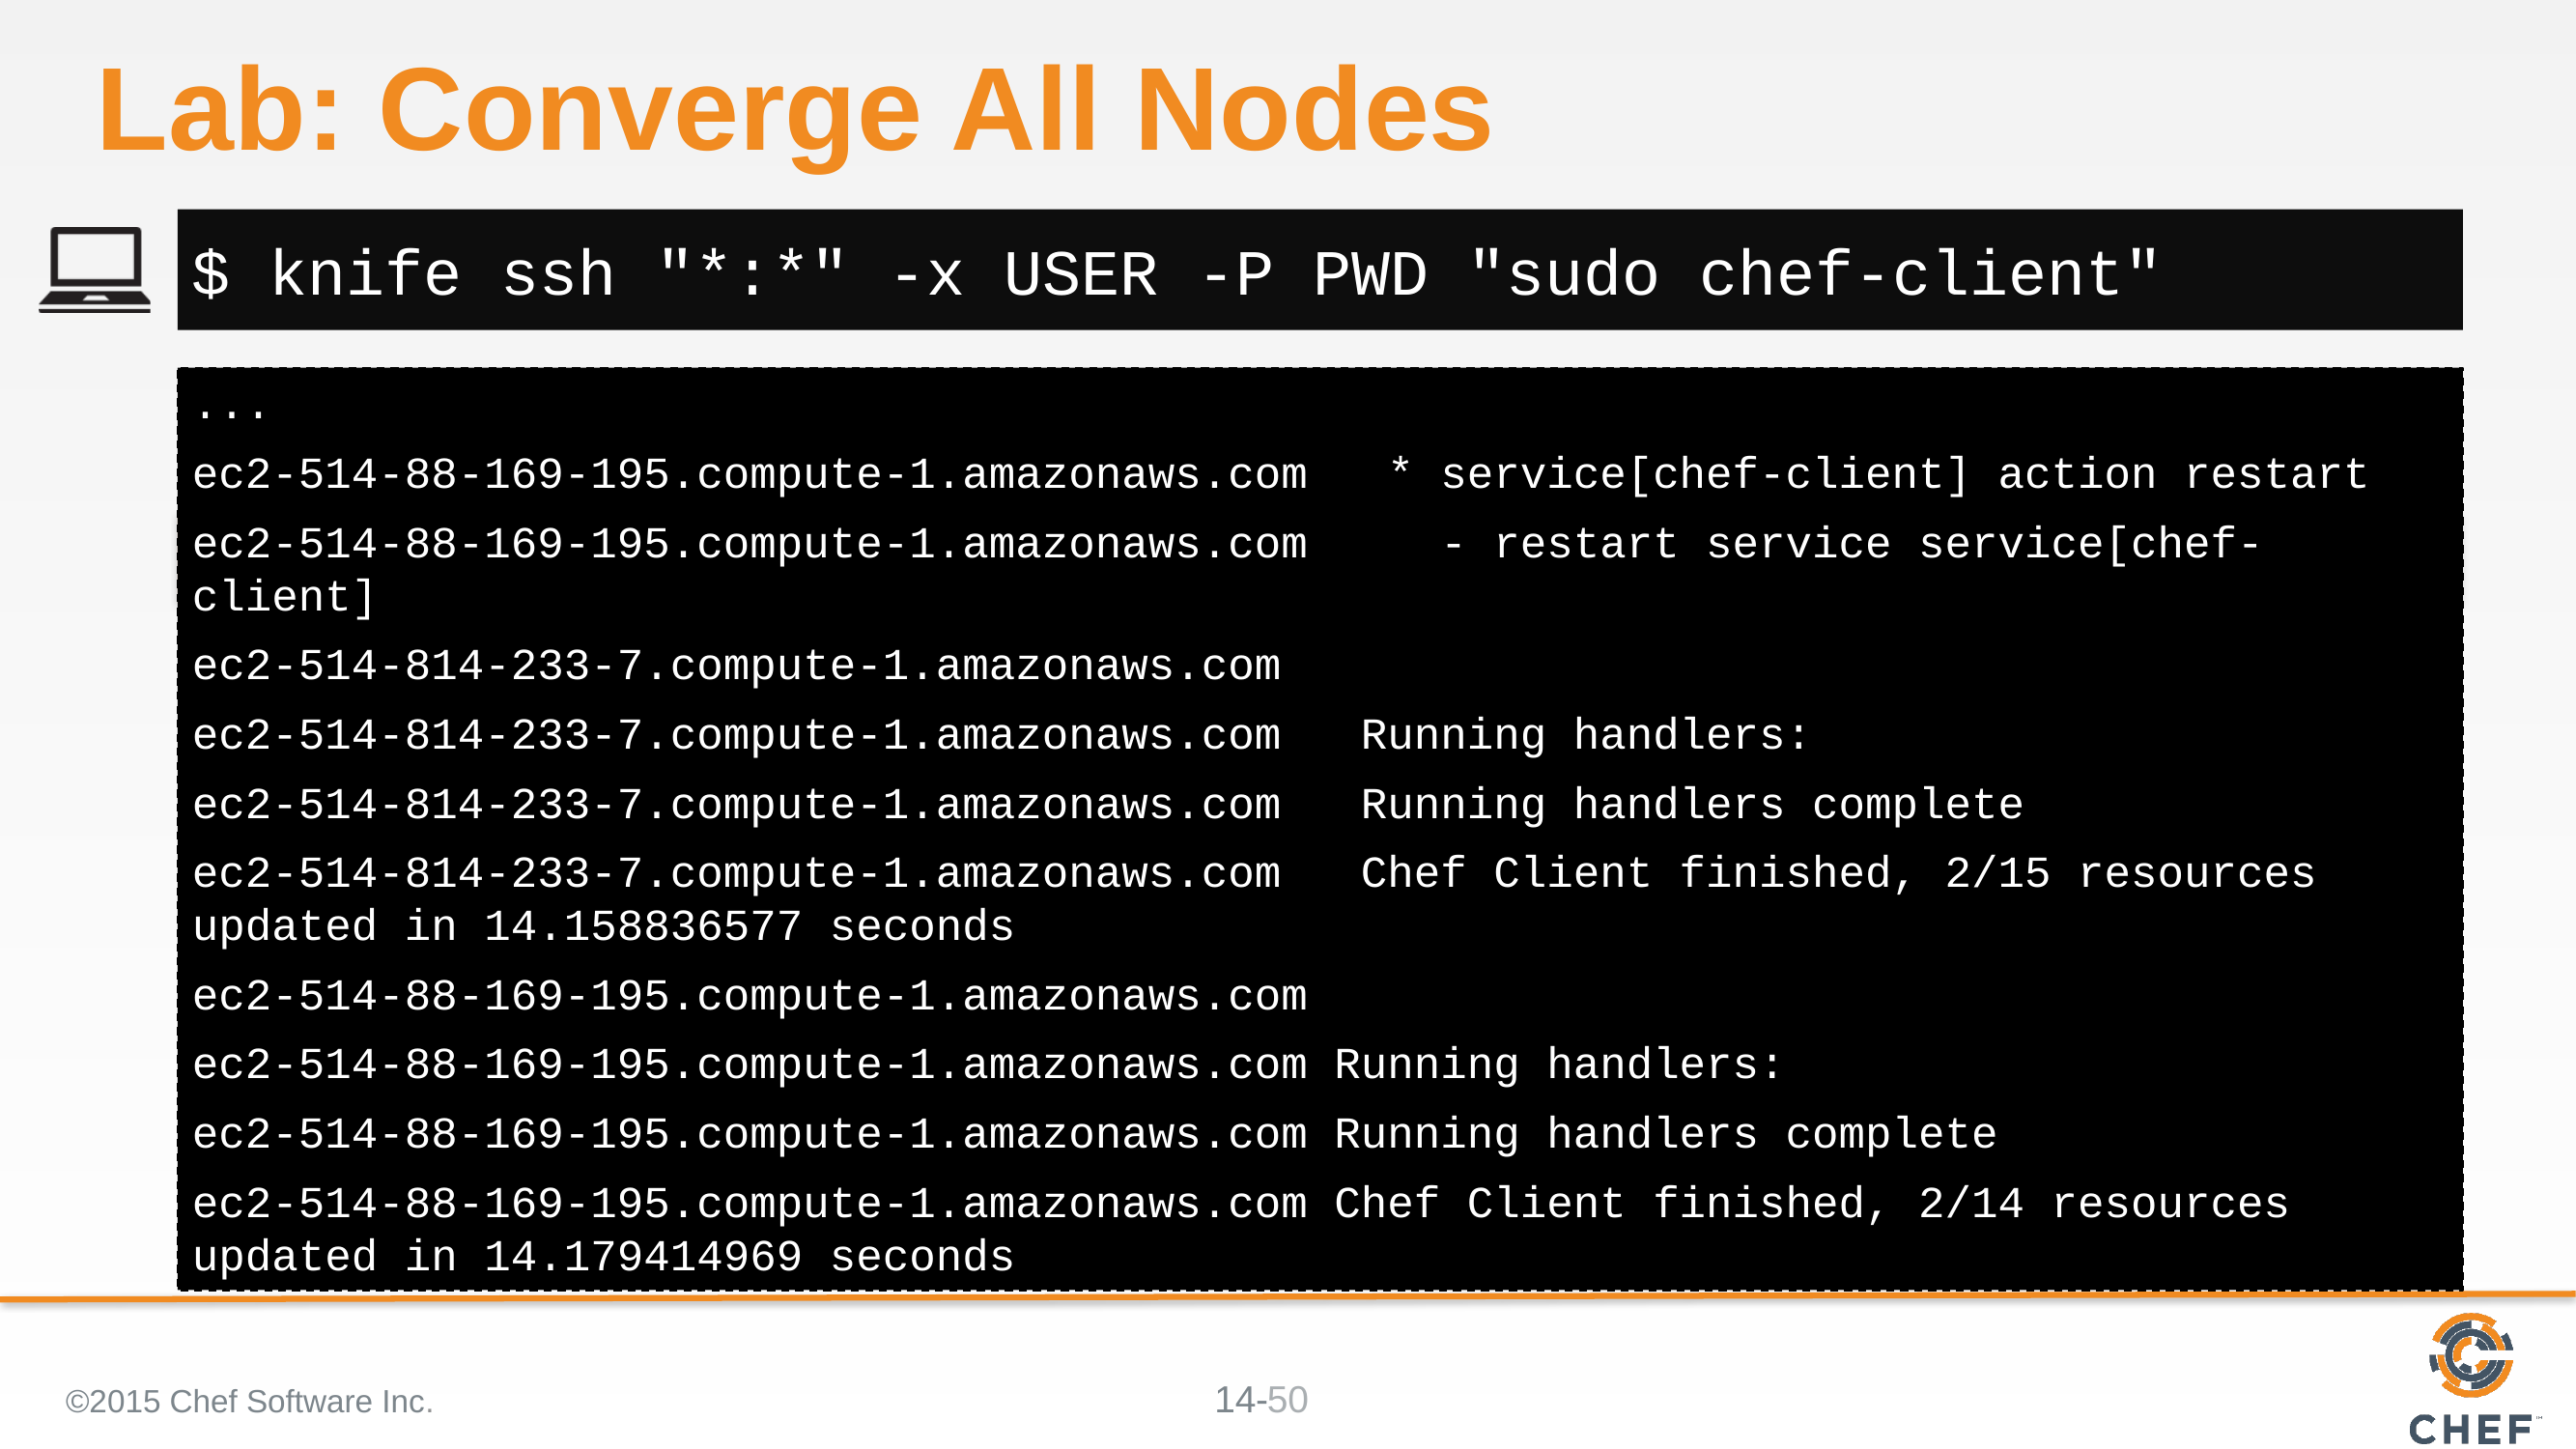

# Lab: Converge All Nodes
$ knife ssh "*:*" -x USER -P PWD "sudo chef-client"
...
ec2-514-88-169-195.compute-1.amazonaws.com   * service[chef-client] action restart
ec2-514-88-169-195.compute-1.amazonaws.com     - restart service service[chef-client]
ec2-514-814-233-7.compute-1.amazonaws.com
ec2-514-814-233-7.compute-1.amazonaws.com   Running handlers:
ec2-514-814-233-7.compute-1.amazonaws.com   Running handlers complete
ec2-514-814-233-7.compute-1.amazonaws.com   Chef Client finished, 2/15 resources updated in 14.158836577 seconds
ec2-514-88-169-195.compute-1.amazonaws.com
ec2-514-88-169-195.compute-1.amazonaws.com Running handlers:
ec2-514-88-169-195.compute-1.amazonaws.com Running handlers complete
ec2-514-88-169-195.compute-1.amazonaws.com Chef Client finished, 2/14 resources updated in 14.179414969 seconds
©2015 Chef Software Inc.
50